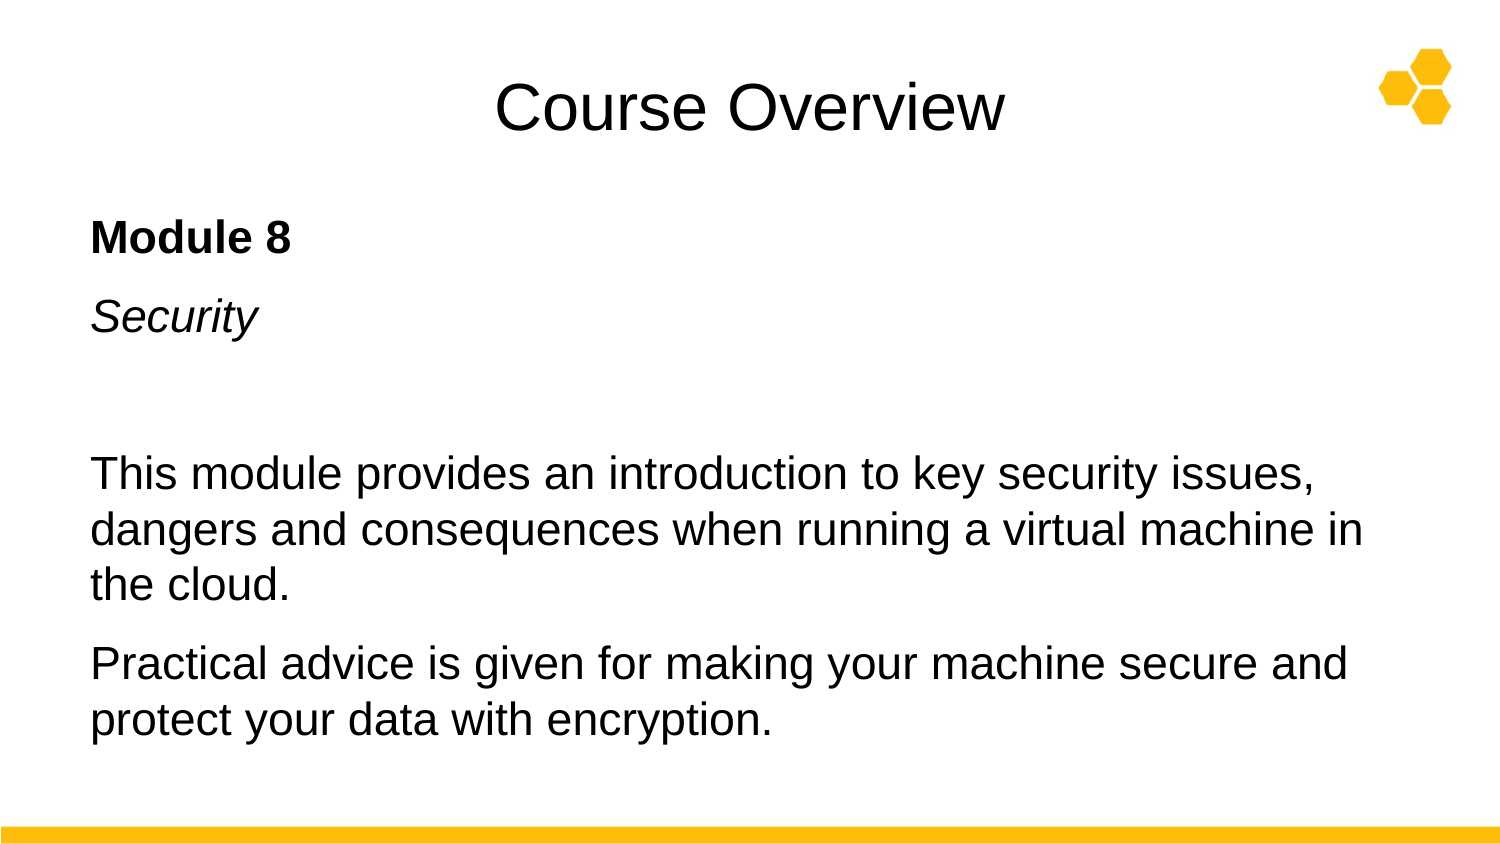

# Course Overview
Module 8
Security

This module provides an introduction to key security issues, dangers and consequences when running a virtual machine in the cloud.
Practical advice is given for making your machine secure and protect your data with encryption.